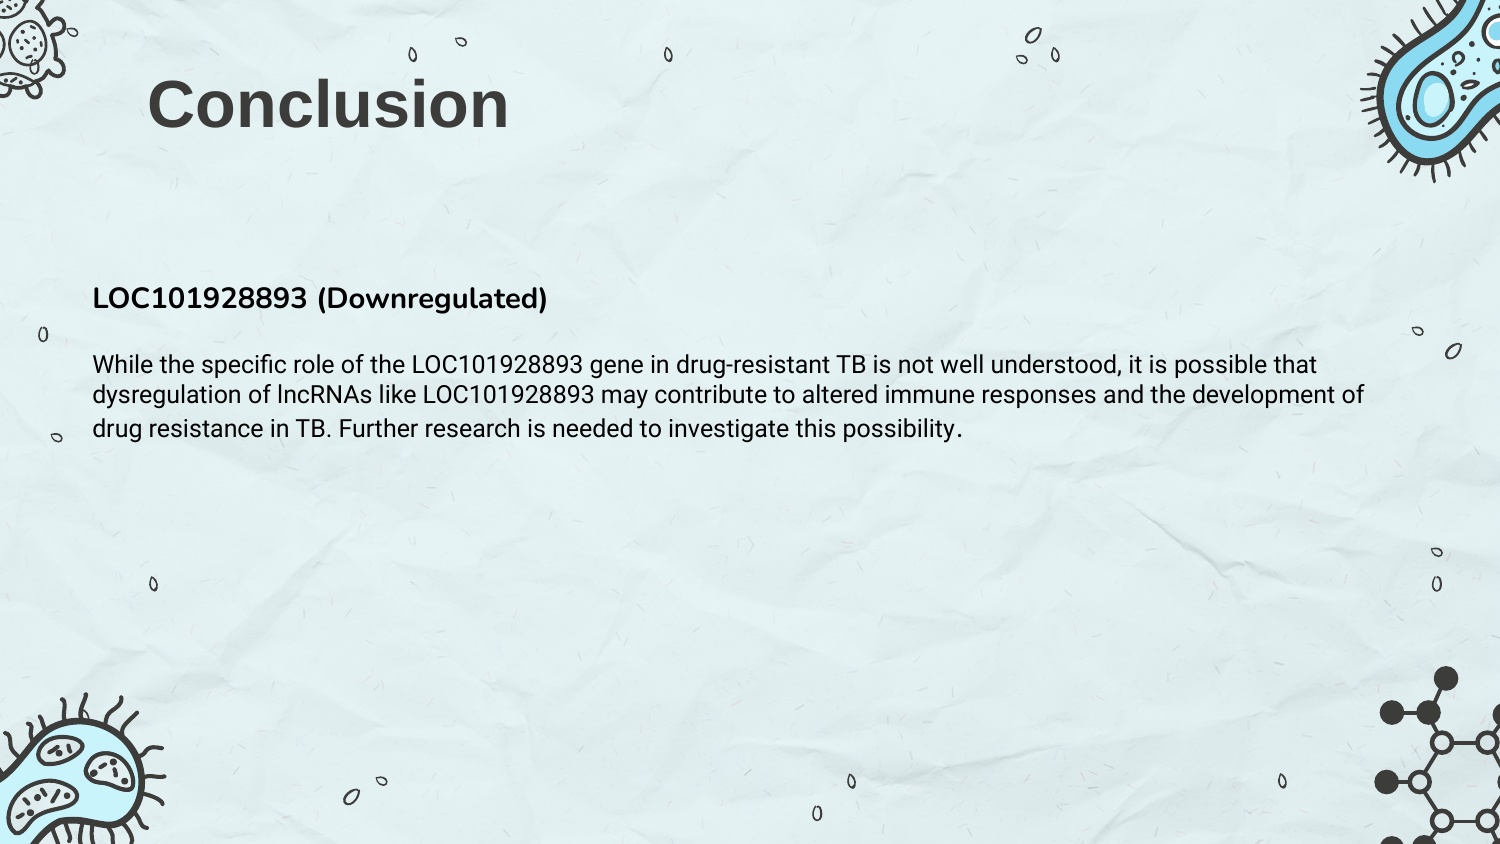

# Conclusion
LOC101928893 (Downregulated)

While the specific role of the LOC101928893 gene in drug-resistant TB is not well understood, it is possible that dysregulation of lncRNAs like LOC101928893 may contribute to altered immune responses and the development of drug resistance in TB. Further research is needed to investigate this possibility.